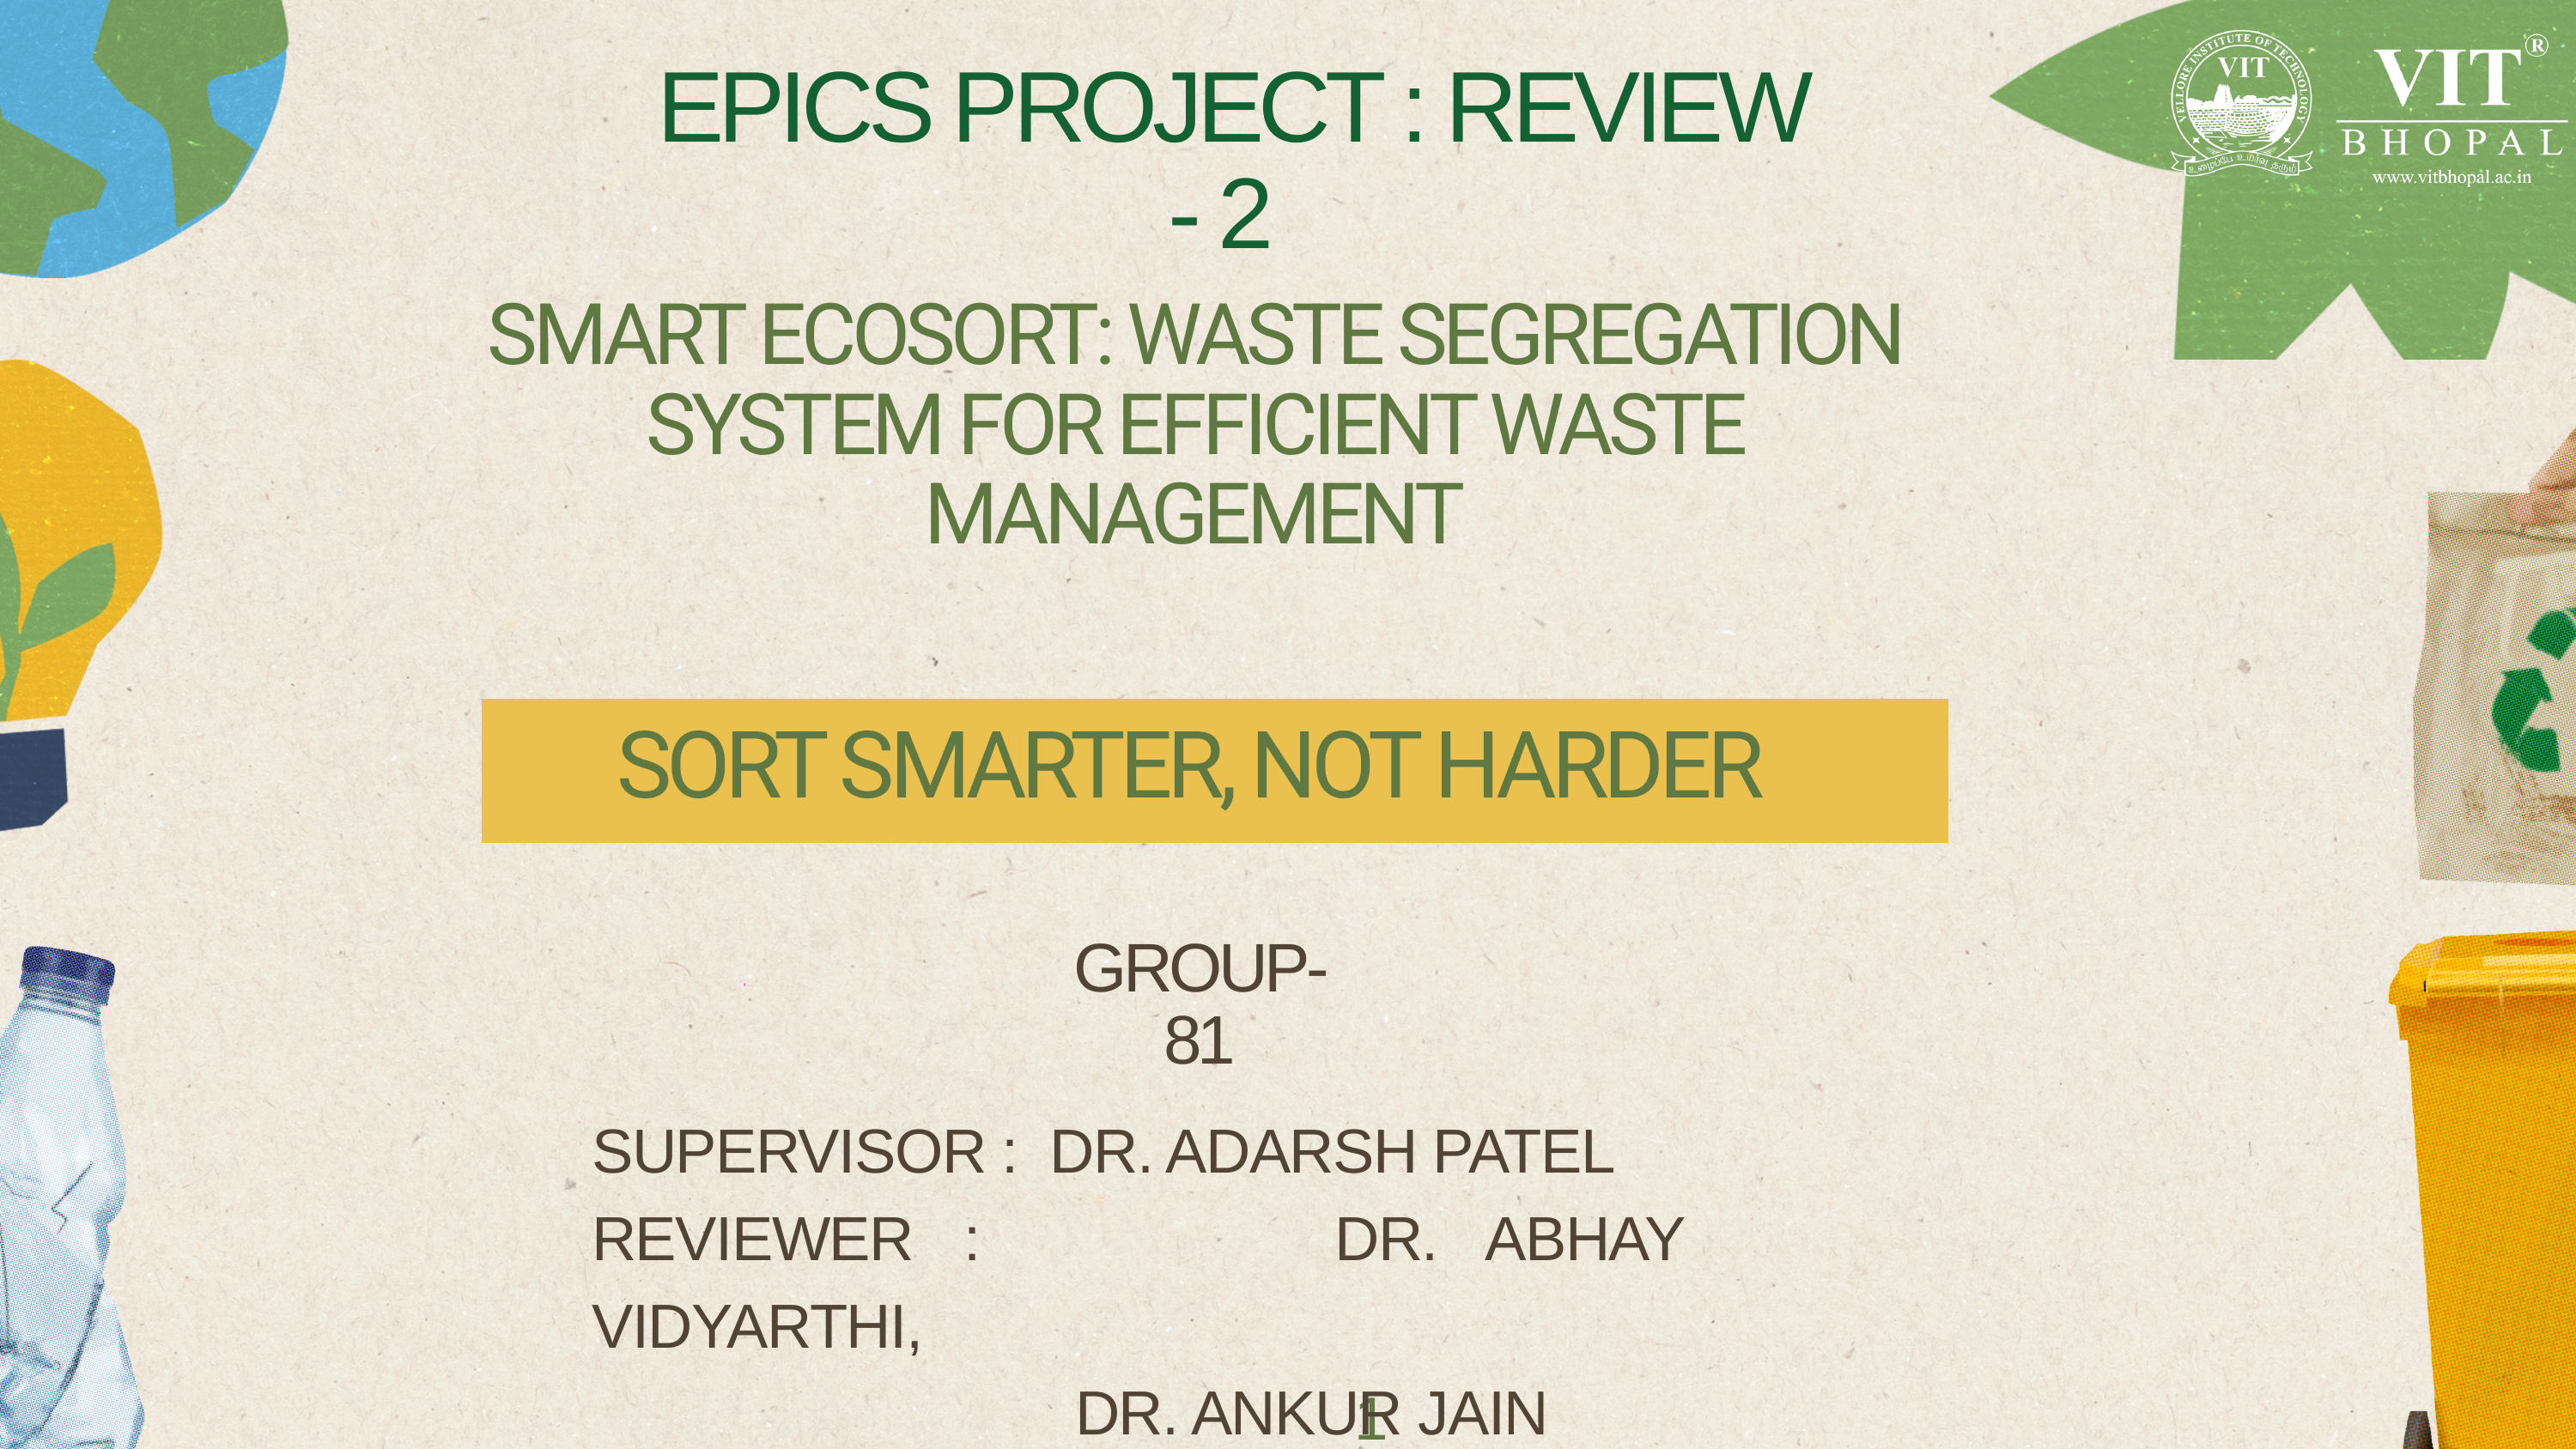

EPICS PROJECT : REVIEW - 2
SMART ECOSORT: WASTE SEGREGATION SYSTEM FOR EFFICIENT WASTE MANAGEMENT

SORT SMARTER, NOT HARDER

GROUP-81

SUPERVISOR :  DR. ADARSH PATEL
REVIEWER :       DR. ABHAY VIDYARTHI,
                              DR. ANKUR JAIN
1